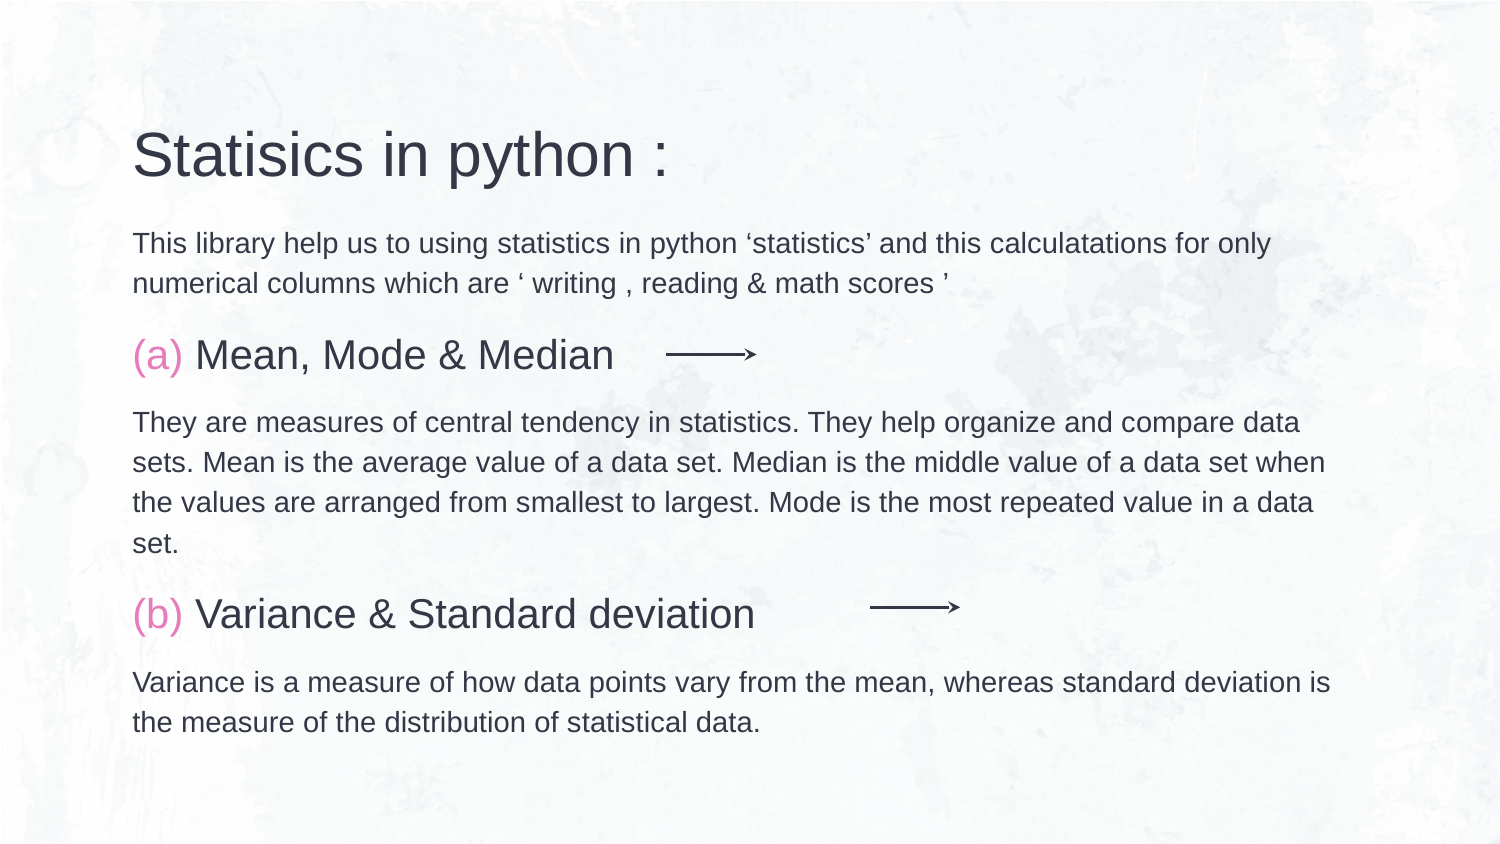

# Statisics in python :
This library help us to using statistics in python ‘statistics’ and this calculatations for only numerical columns which are ‘ writing , reading & math scores ’
(a) Mean, Mode & Median
They are measures of central tendency in statistics. They help organize and compare data sets. Mean is the average value of a data set. Median is the middle value of a data set when the values are arranged from smallest to largest. Mode is the most repeated value in a data set.
(b) Variance & Standard deviation
Variance is a measure of how data points vary from the mean, whereas standard deviation is the measure of the distribution of statistical data.